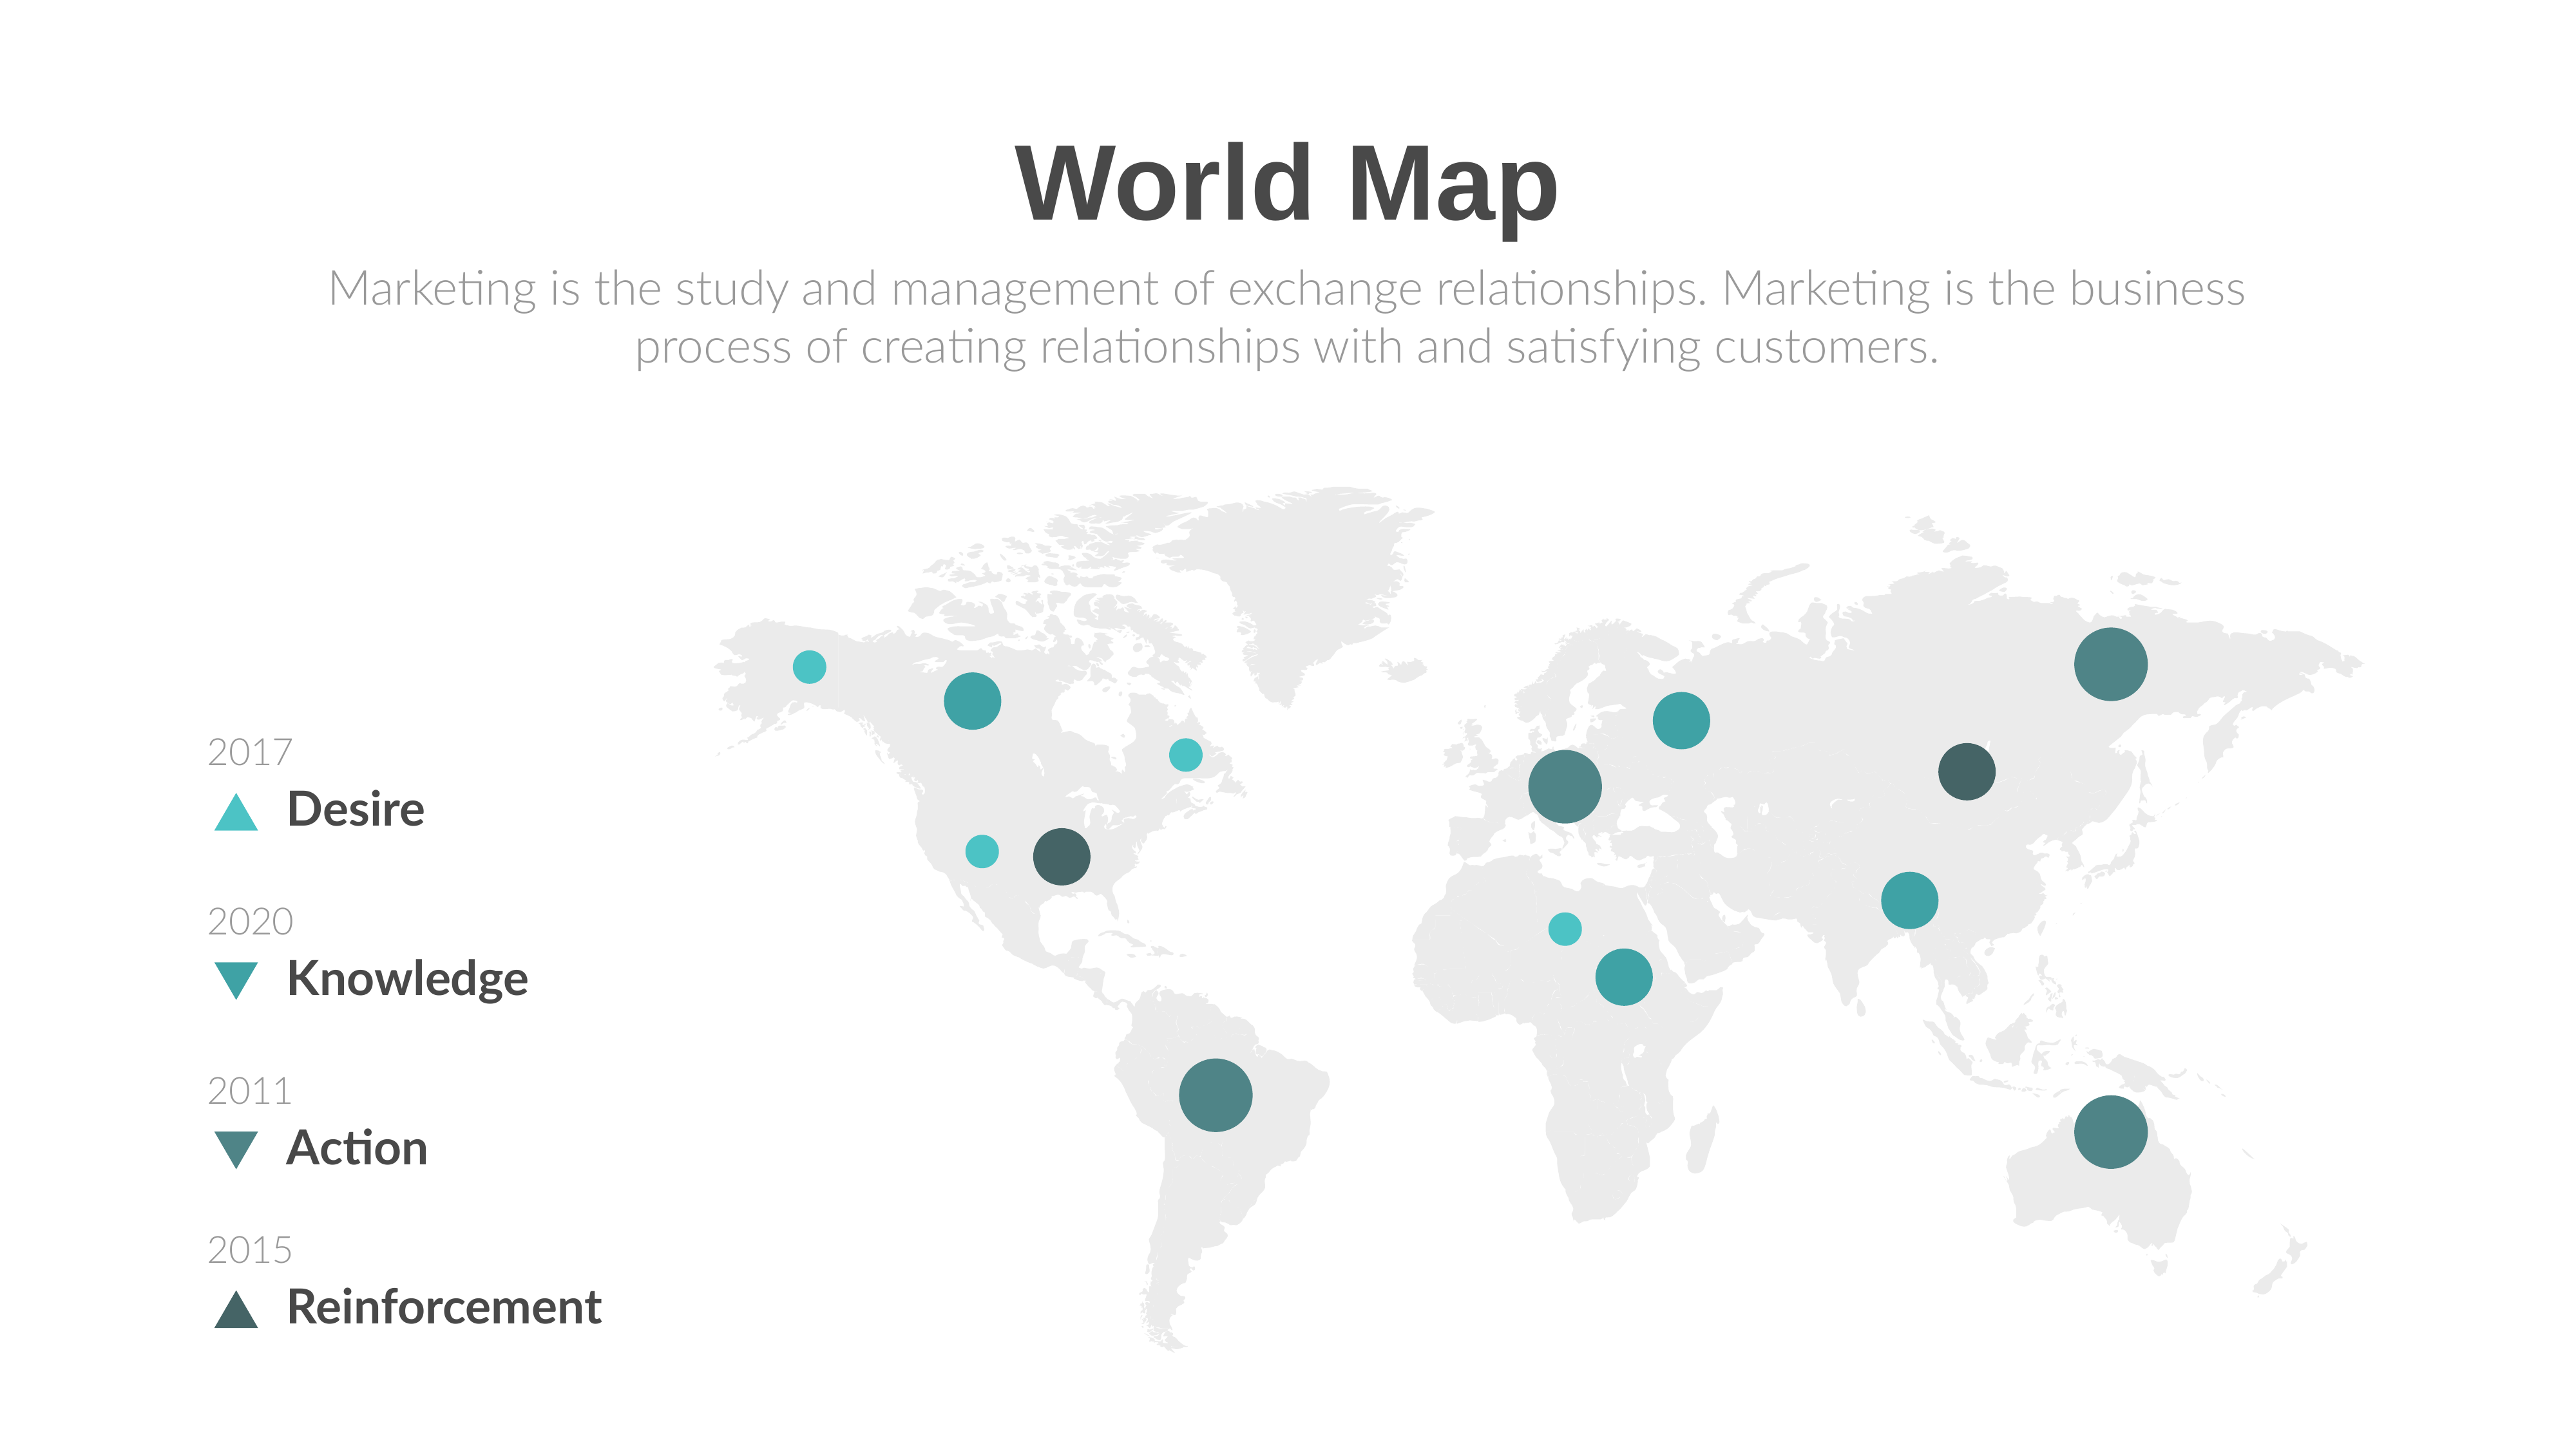

World Map
Marketing is the study and management of exchange relationships. Marketing is the business process of creating relationships with and satisfying customers.

2017

Desire

2020

Knowledge

2011

Action

2015
Reinforcement